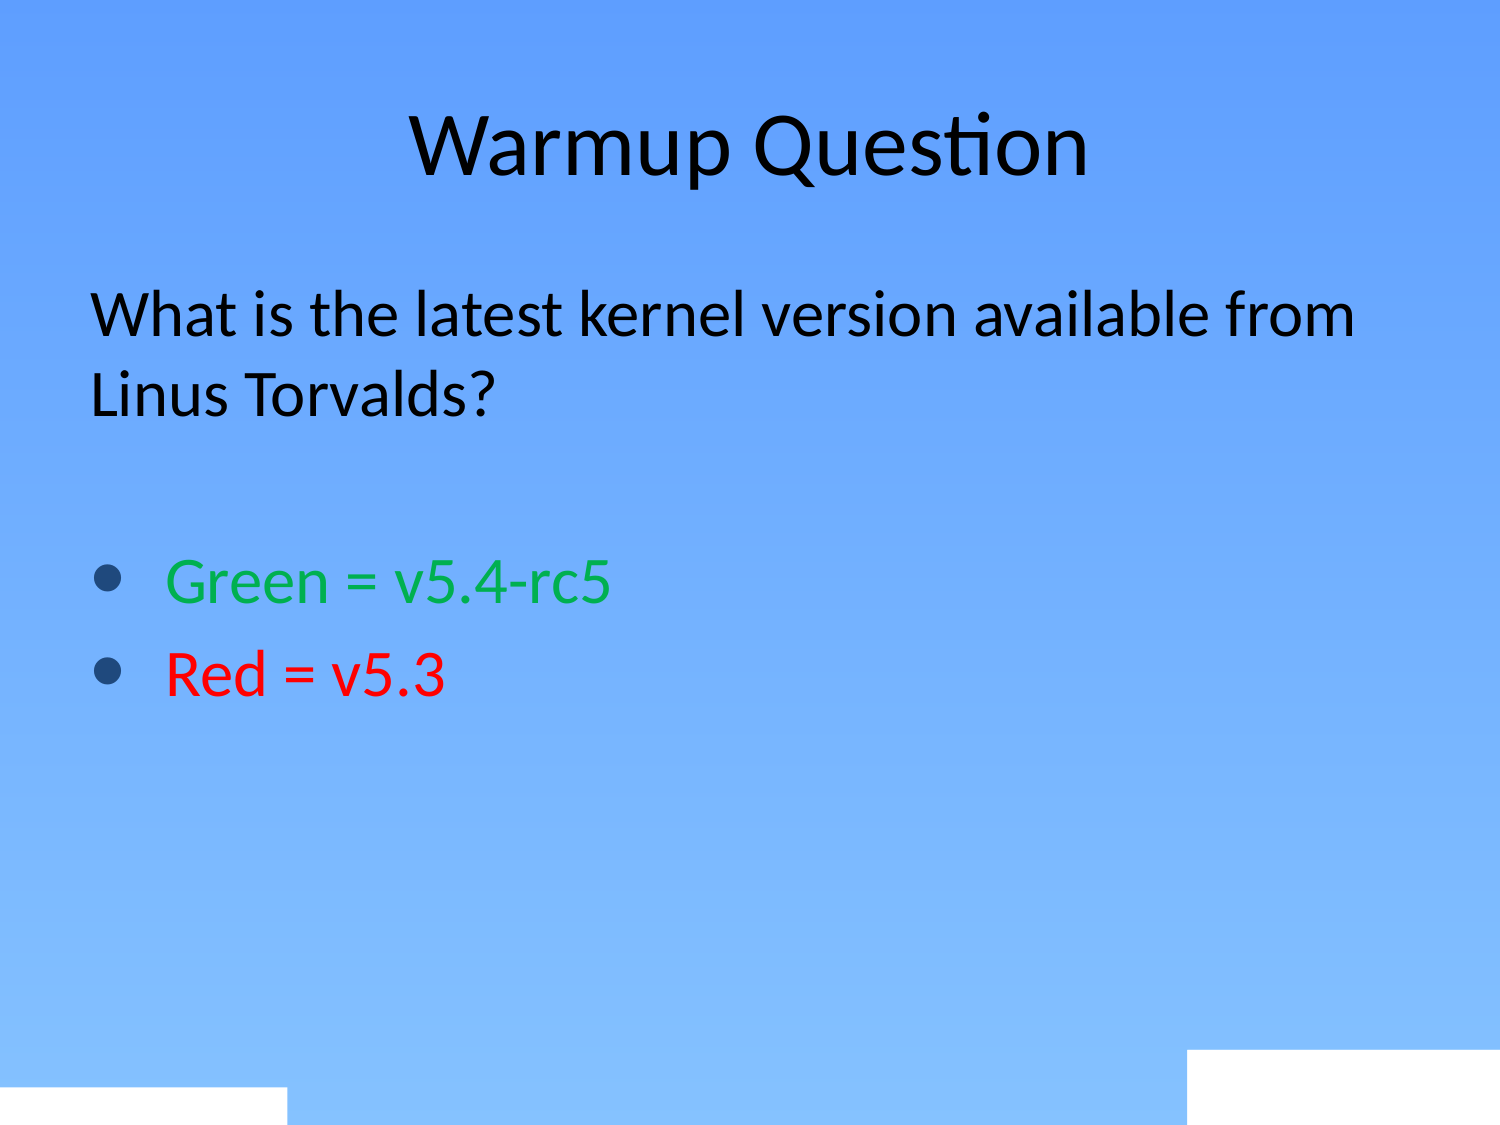

# Warmup Question
What is the latest kernel version available from Linus Torvalds?

Green = v5.4-rc5
Red = v5.3